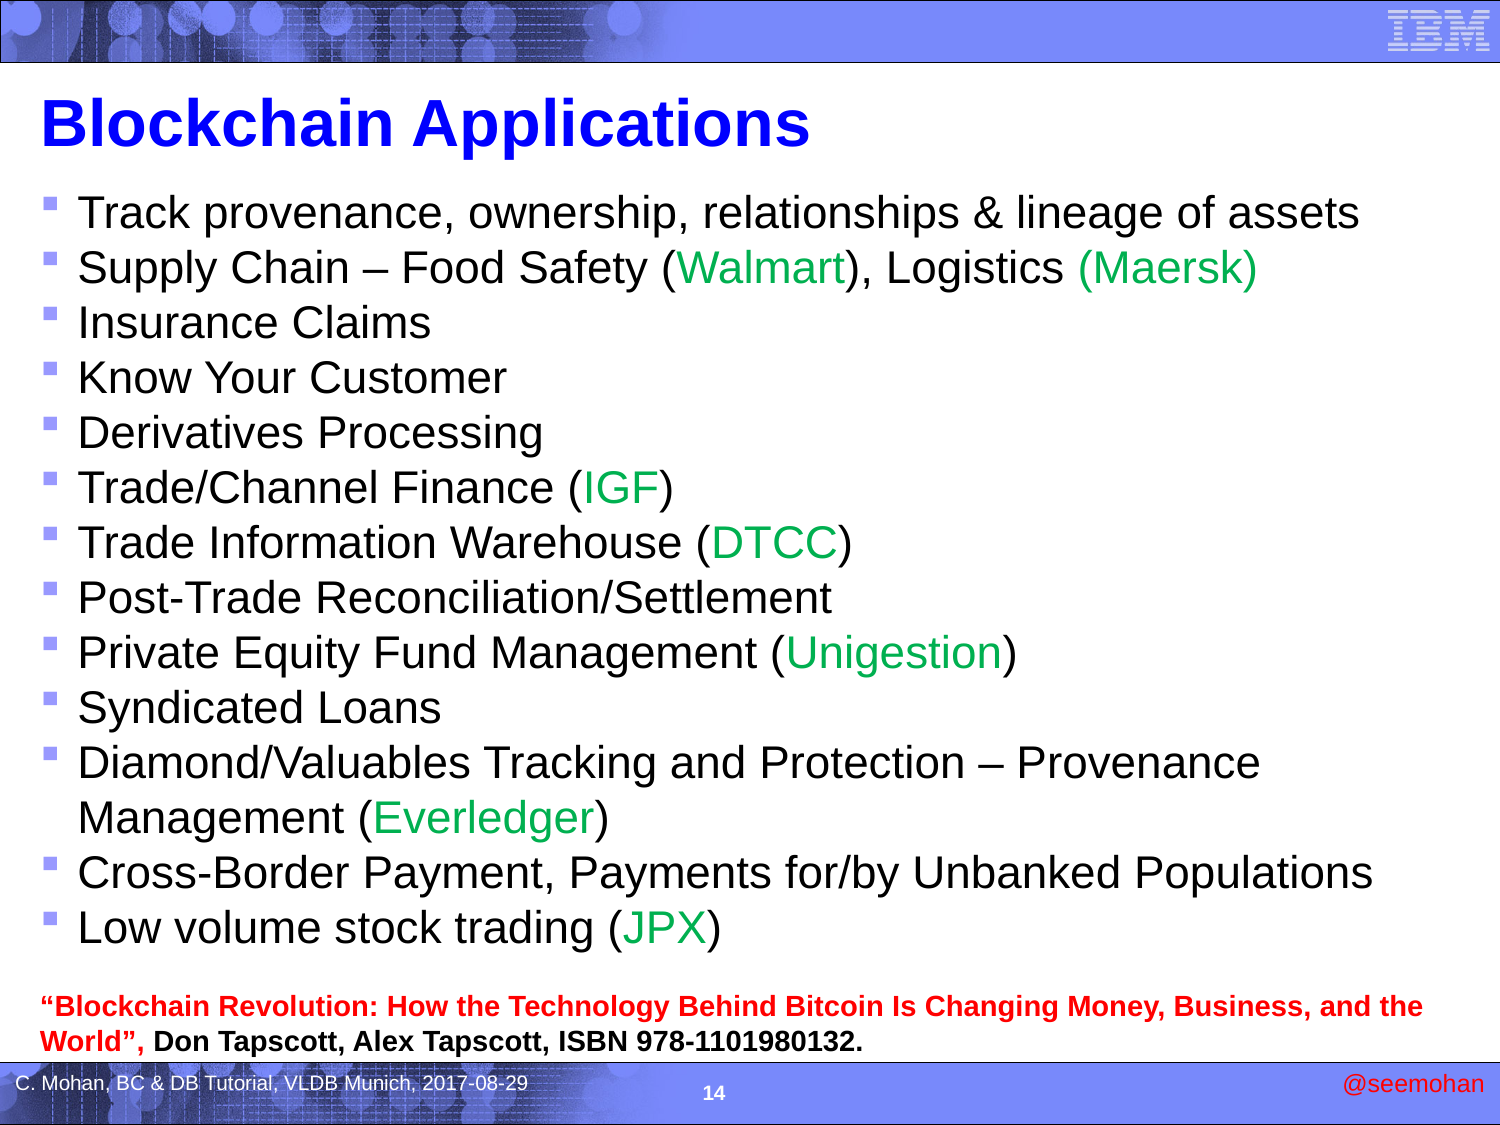

# Blockchain Applications
Track provenance, ownership, relationships & lineage of assets
Supply Chain – Food Safety (Walmart), Logistics (Maersk)
Insurance Claims
Know Your Customer
Derivatives Processing
Trade/Channel Finance (IGF)
Trade Information Warehouse (DTCC)
Post-Trade Reconciliation/Settlement
Private Equity Fund Management (Unigestion)
Syndicated Loans
Diamond/Valuables Tracking and Protection – Provenance Management (Everledger)
Cross-Border Payment, Payments for/by Unbanked Populations
Low volume stock trading (JPX)
“Blockchain Revolution: How the Technology Behind Bitcoin Is Changing Money, Business, and the World”, Don Tapscott, Alex Tapscott, ISBN 978-1101980132.

14